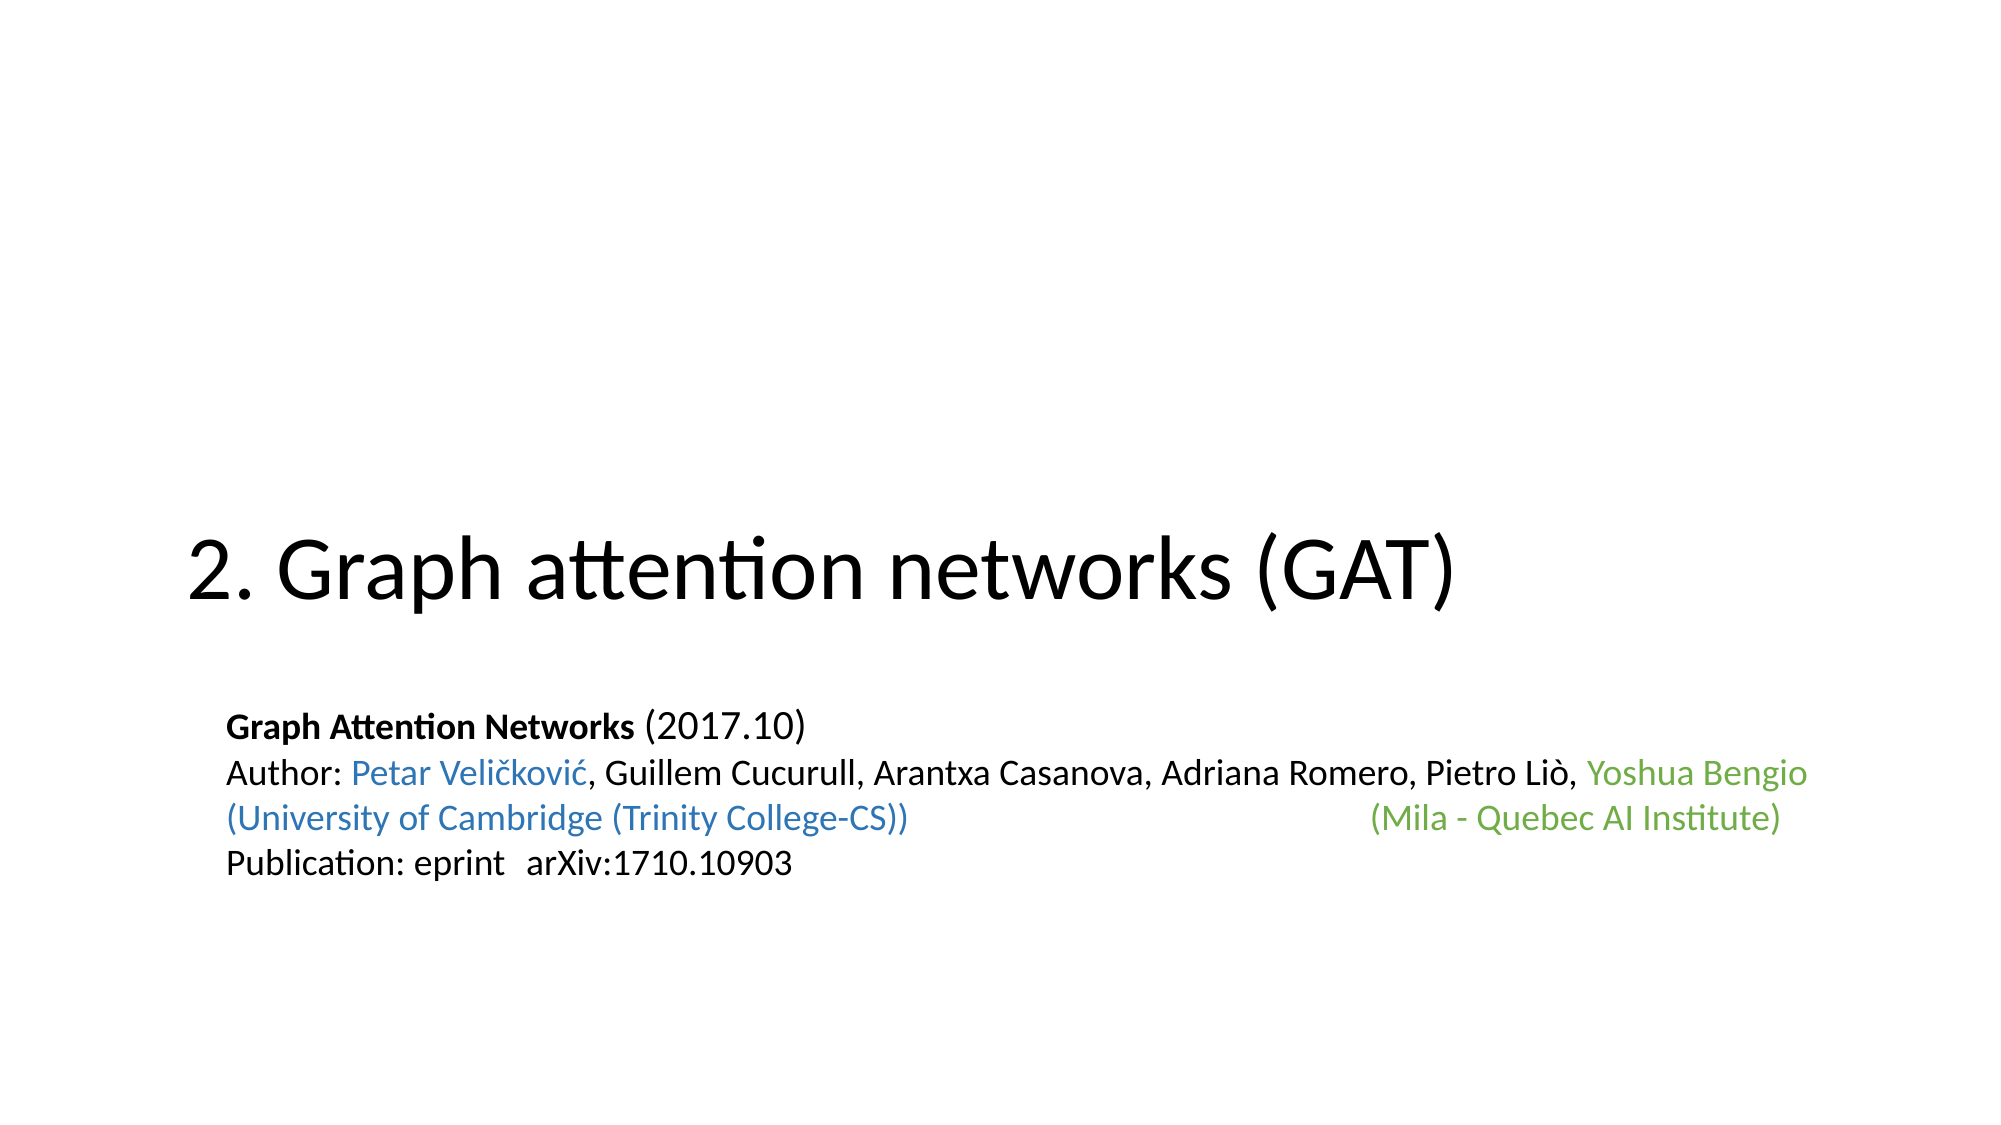

# 2. Graph attention networks (GAT)
Graph Attention Networks (2017.10)
Author: Petar Veličković, Guillem Cucurull, Arantxa Casanova, Adriana Romero, Pietro Liò, Yoshua Bengio
(University of Cambridge (Trinity College-CS))			           (Mila - Quebec AI Institute)
Publication: eprint 	arXiv:1710.10903